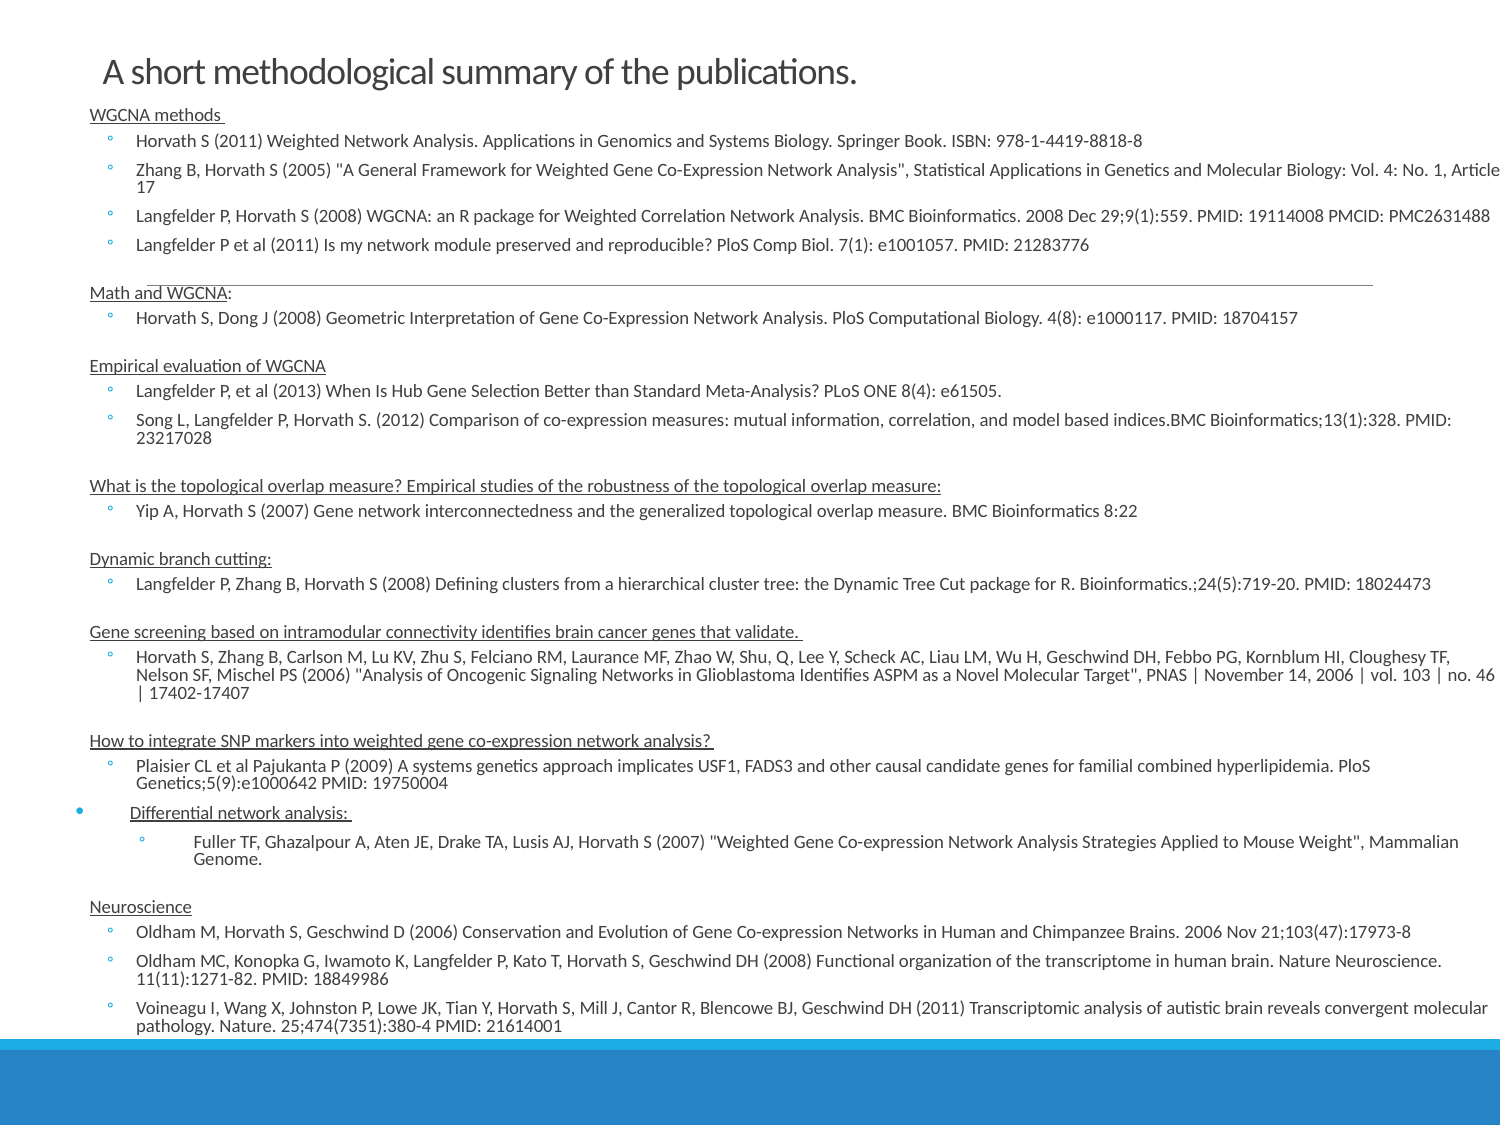

# A short methodological summary of the publications.
WGCNA methods
Horvath S (2011) Weighted Network Analysis. Applications in Genomics and Systems Biology. Springer Book. ISBN: 978-1-4419-8818-8
Zhang B, Horvath S (2005) "A General Framework for Weighted Gene Co-Expression Network Analysis", Statistical Applications in Genetics and Molecular Biology: Vol. 4: No. 1, Article 17
Langfelder P, Horvath S (2008) WGCNA: an R package for Weighted Correlation Network Analysis. BMC Bioinformatics. 2008 Dec 29;9(1):559. PMID: 19114008 PMCID: PMC2631488
Langfelder P et al (2011) Is my network module preserved and reproducible? PloS Comp Biol. 7(1): e1001057. PMID: 21283776
Math and WGCNA:
Horvath S, Dong J (2008) Geometric Interpretation of Gene Co-Expression Network Analysis. PloS Computational Biology. 4(8): e1000117. PMID: 18704157
Empirical evaluation of WGCNA
Langfelder P, et al (2013) When Is Hub Gene Selection Better than Standard Meta-Analysis? PLoS ONE 8(4): e61505.
Song L, Langfelder P, Horvath S. (2012) Comparison of co-expression measures: mutual information, correlation, and model based indices.BMC Bioinformatics;13(1):328. PMID: 23217028
What is the topological overlap measure? Empirical studies of the robustness of the topological overlap measure:
Yip A, Horvath S (2007) Gene network interconnectedness and the generalized topological overlap measure. BMC Bioinformatics 8:22
Dynamic branch cutting:
Langfelder P, Zhang B, Horvath S (2008) Defining clusters from a hierarchical cluster tree: the Dynamic Tree Cut package for R. Bioinformatics.;24(5):719-20. PMID: 18024473
Gene screening based on intramodular connectivity identifies brain cancer genes that validate.
Horvath S, Zhang B, Carlson M, Lu KV, Zhu S, Felciano RM, Laurance MF, Zhao W, Shu, Q, Lee Y, Scheck AC, Liau LM, Wu H, Geschwind DH, Febbo PG, Kornblum HI, Cloughesy TF, Nelson SF, Mischel PS (2006) "Analysis of Oncogenic Signaling Networks in Glioblastoma Identifies ASPM as a Novel Molecular Target", PNAS | November 14, 2006 | vol. 103 | no. 46 | 17402-17407
How to integrate SNP markers into weighted gene co-expression network analysis?
Plaisier CL et al Pajukanta P (2009) A systems genetics approach implicates USF1, FADS3 and other causal candidate genes for familial combined hyperlipidemia. PloS Genetics;5(9):e1000642 PMID: 19750004
Differential network analysis:
Fuller TF, Ghazalpour A, Aten JE, Drake TA, Lusis AJ, Horvath S (2007) "Weighted Gene Co-expression Network Analysis Strategies Applied to Mouse Weight", Mammalian Genome.
Neuroscience
Oldham M, Horvath S, Geschwind D (2006) Conservation and Evolution of Gene Co-expression Networks in Human and Chimpanzee Brains. 2006 Nov 21;103(47):17973-8
Oldham MC, Konopka G, Iwamoto K, Langfelder P, Kato T, Horvath S, Geschwind DH (2008) Functional organization of the transcriptome in human brain. Nature Neuroscience. 11(11):1271-82. PMID: 18849986
Voineagu I, Wang X, Johnston P, Lowe JK, Tian Y, Horvath S, Mill J, Cantor R, Blencowe BJ, Geschwind DH (2011) Transcriptomic analysis of autistic brain reveals convergent molecular pathology. Nature. 25;474(7351):380-4 PMID: 21614001